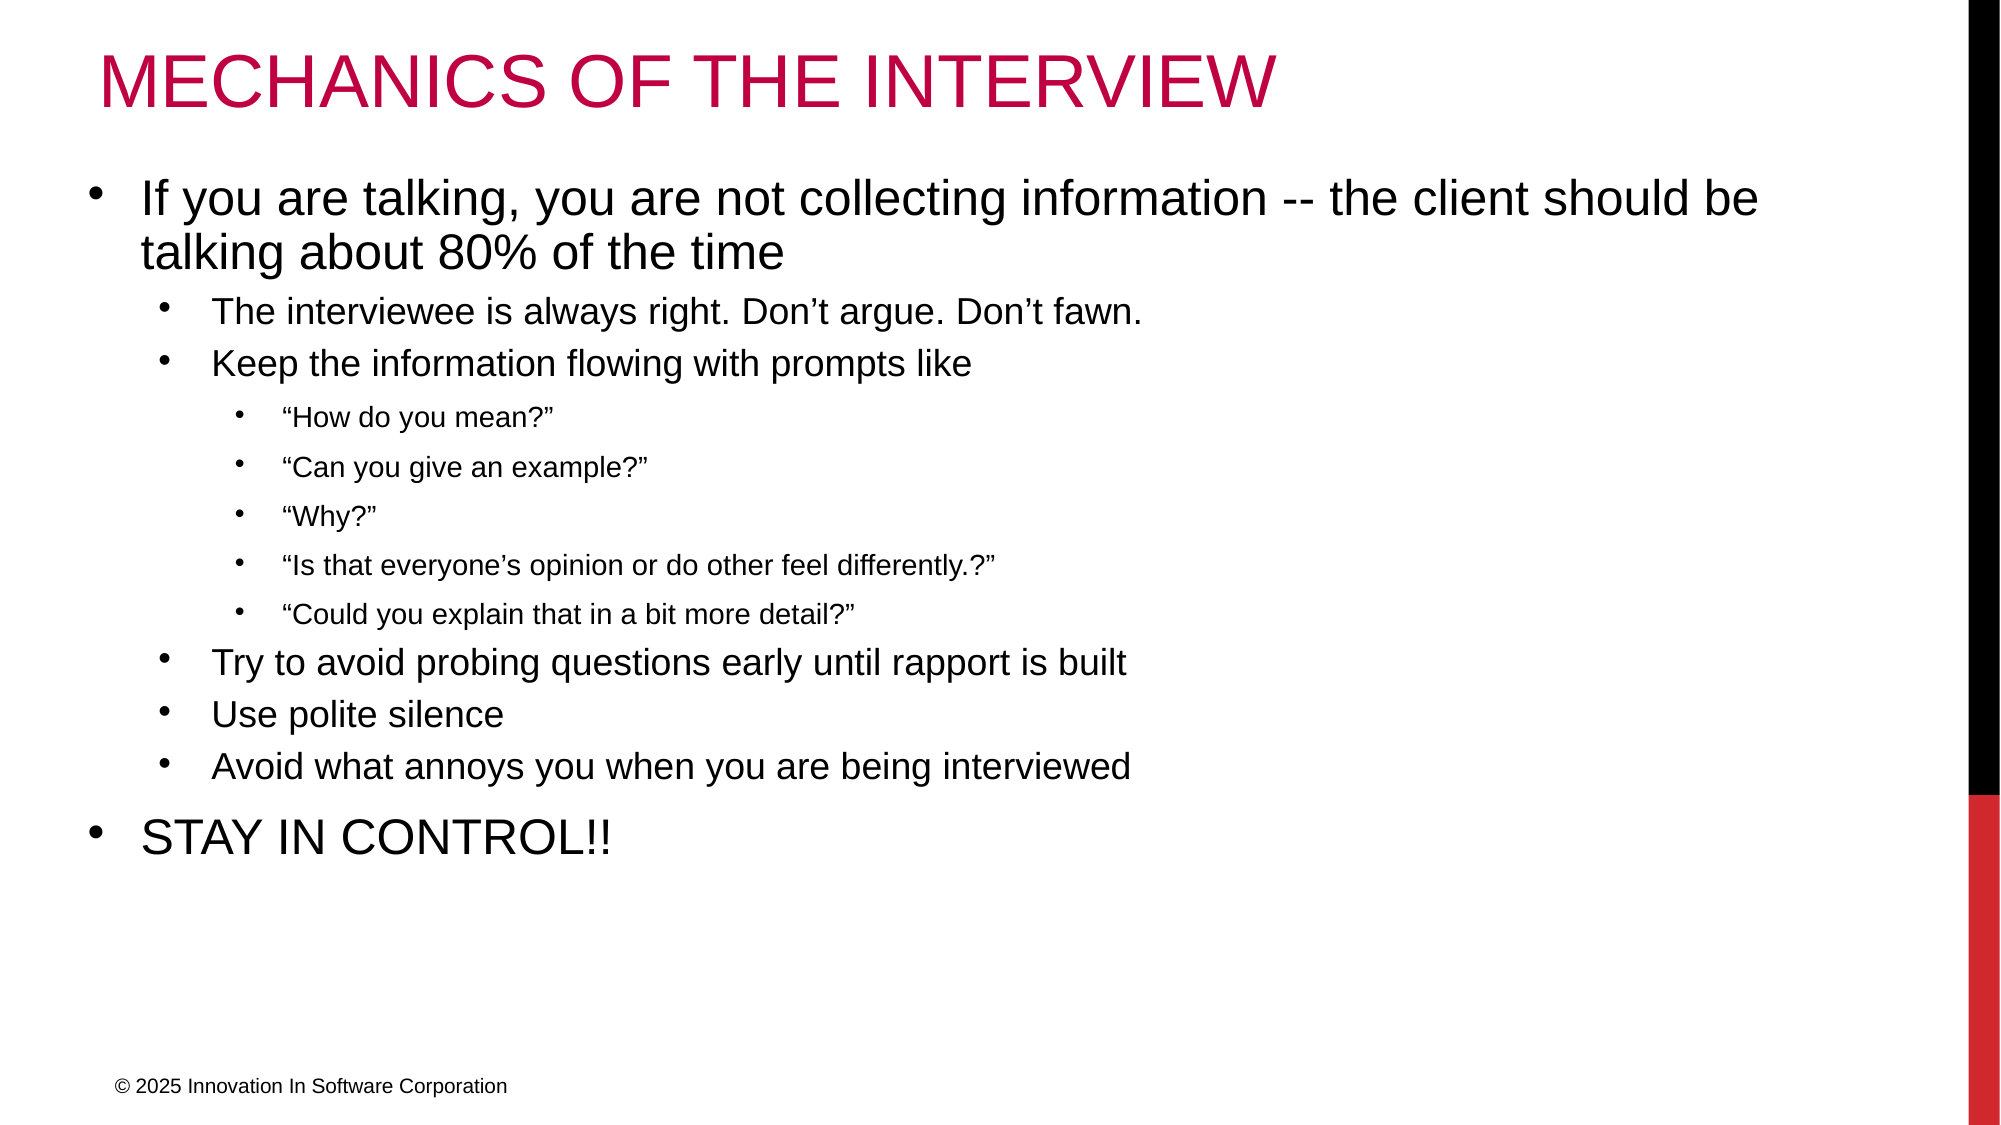

# Mechanics of the Interview
If you are talking, you are not collecting information -- the client should be talking about 80% of the time
The interviewee is always right. Don’t argue. Don’t fawn.
Keep the information flowing with prompts like
“How do you mean?”
“Can you give an example?”
“Why?”
“Is that everyone’s opinion or do other feel differently.?”
“Could you explain that in a bit more detail?”
Try to avoid probing questions early until rapport is built
Use polite silence
Avoid what annoys you when you are being interviewed
STAY IN CONTROL!!
© 2025 Innovation In Software Corporation